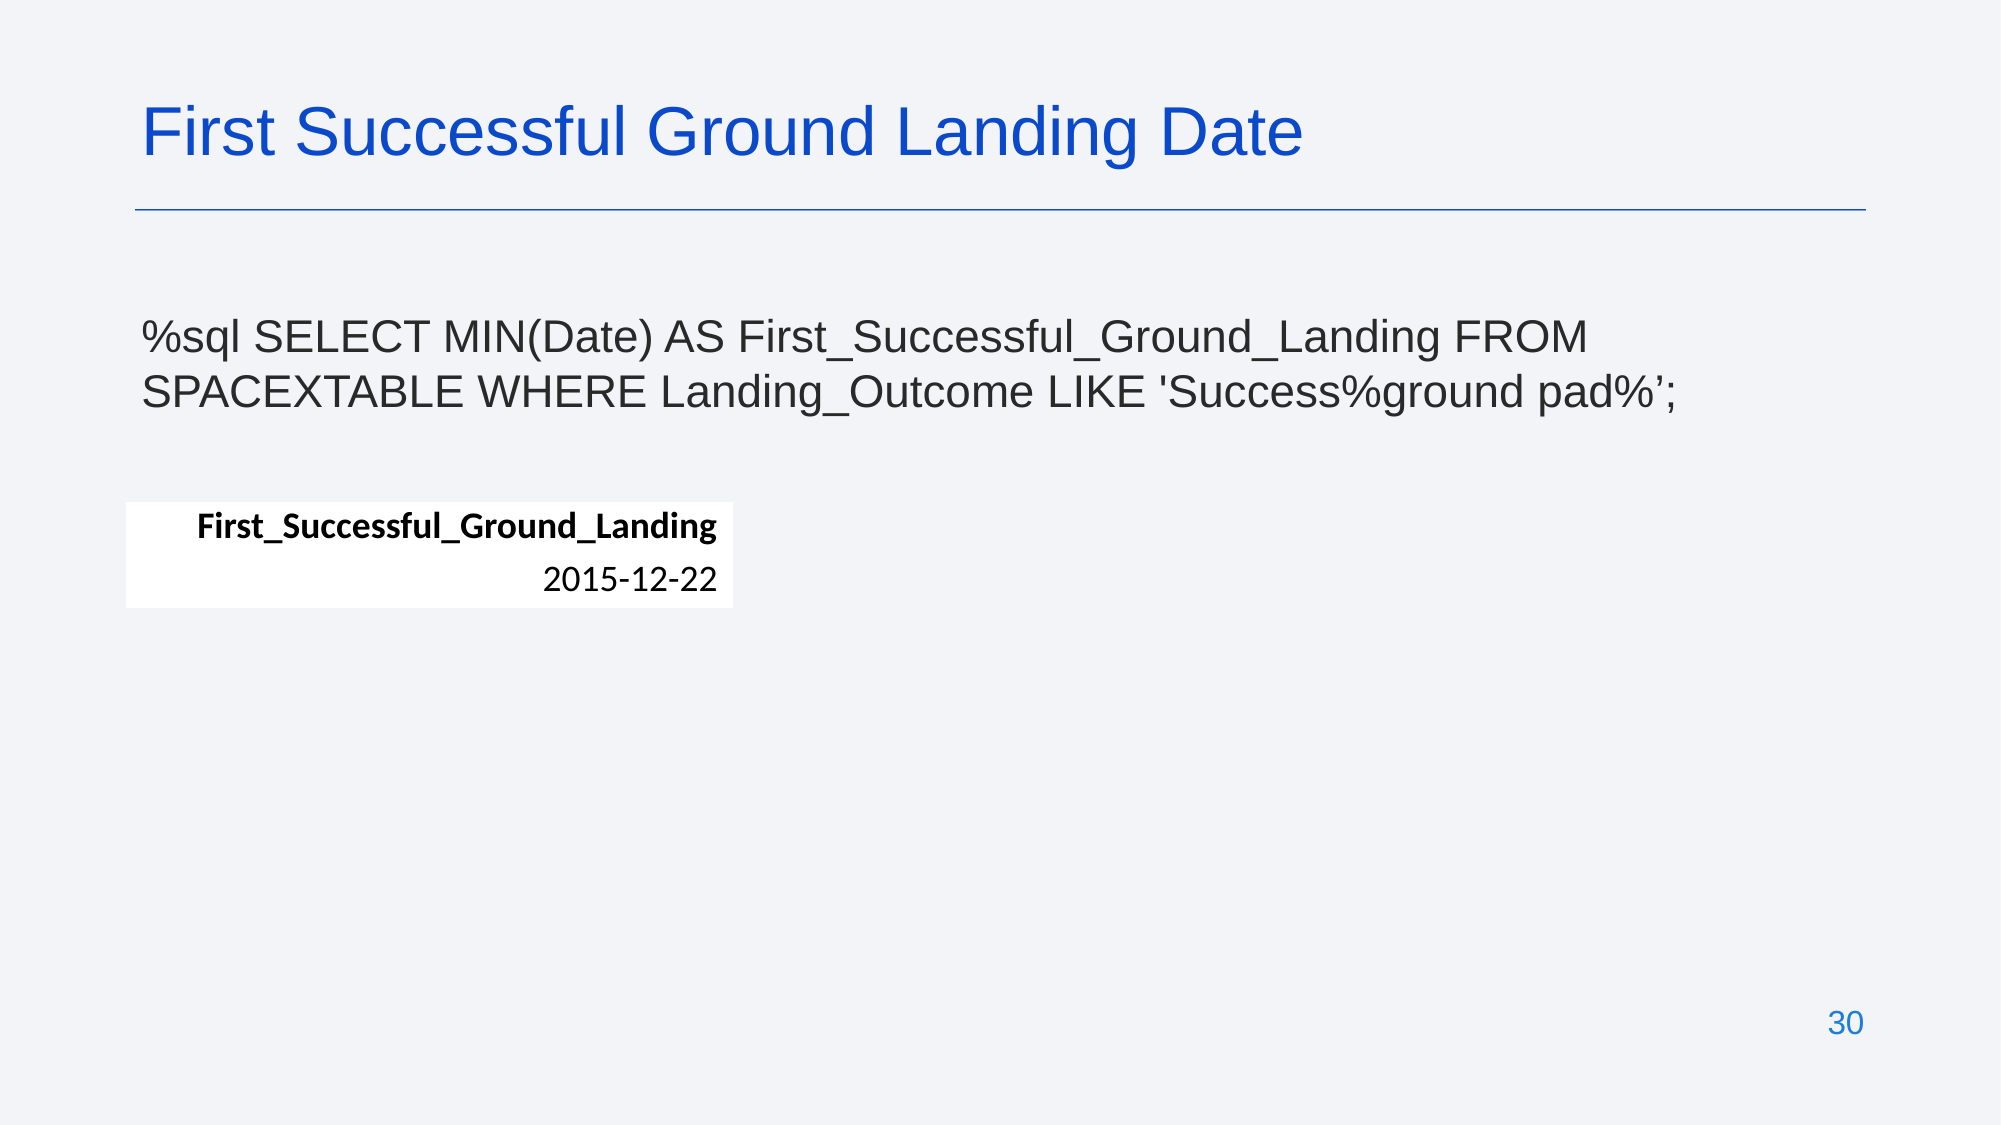

First Successful Ground Landing Date
%sql SELECT MIN(Date) AS First_Successful_Ground_Landing FROM SPACEXTABLE WHERE Landing_Outcome LIKE 'Success%ground pad%’;

| First\_Successful\_Ground\_Landing |
| --- |
| 2015-12-22 |
30